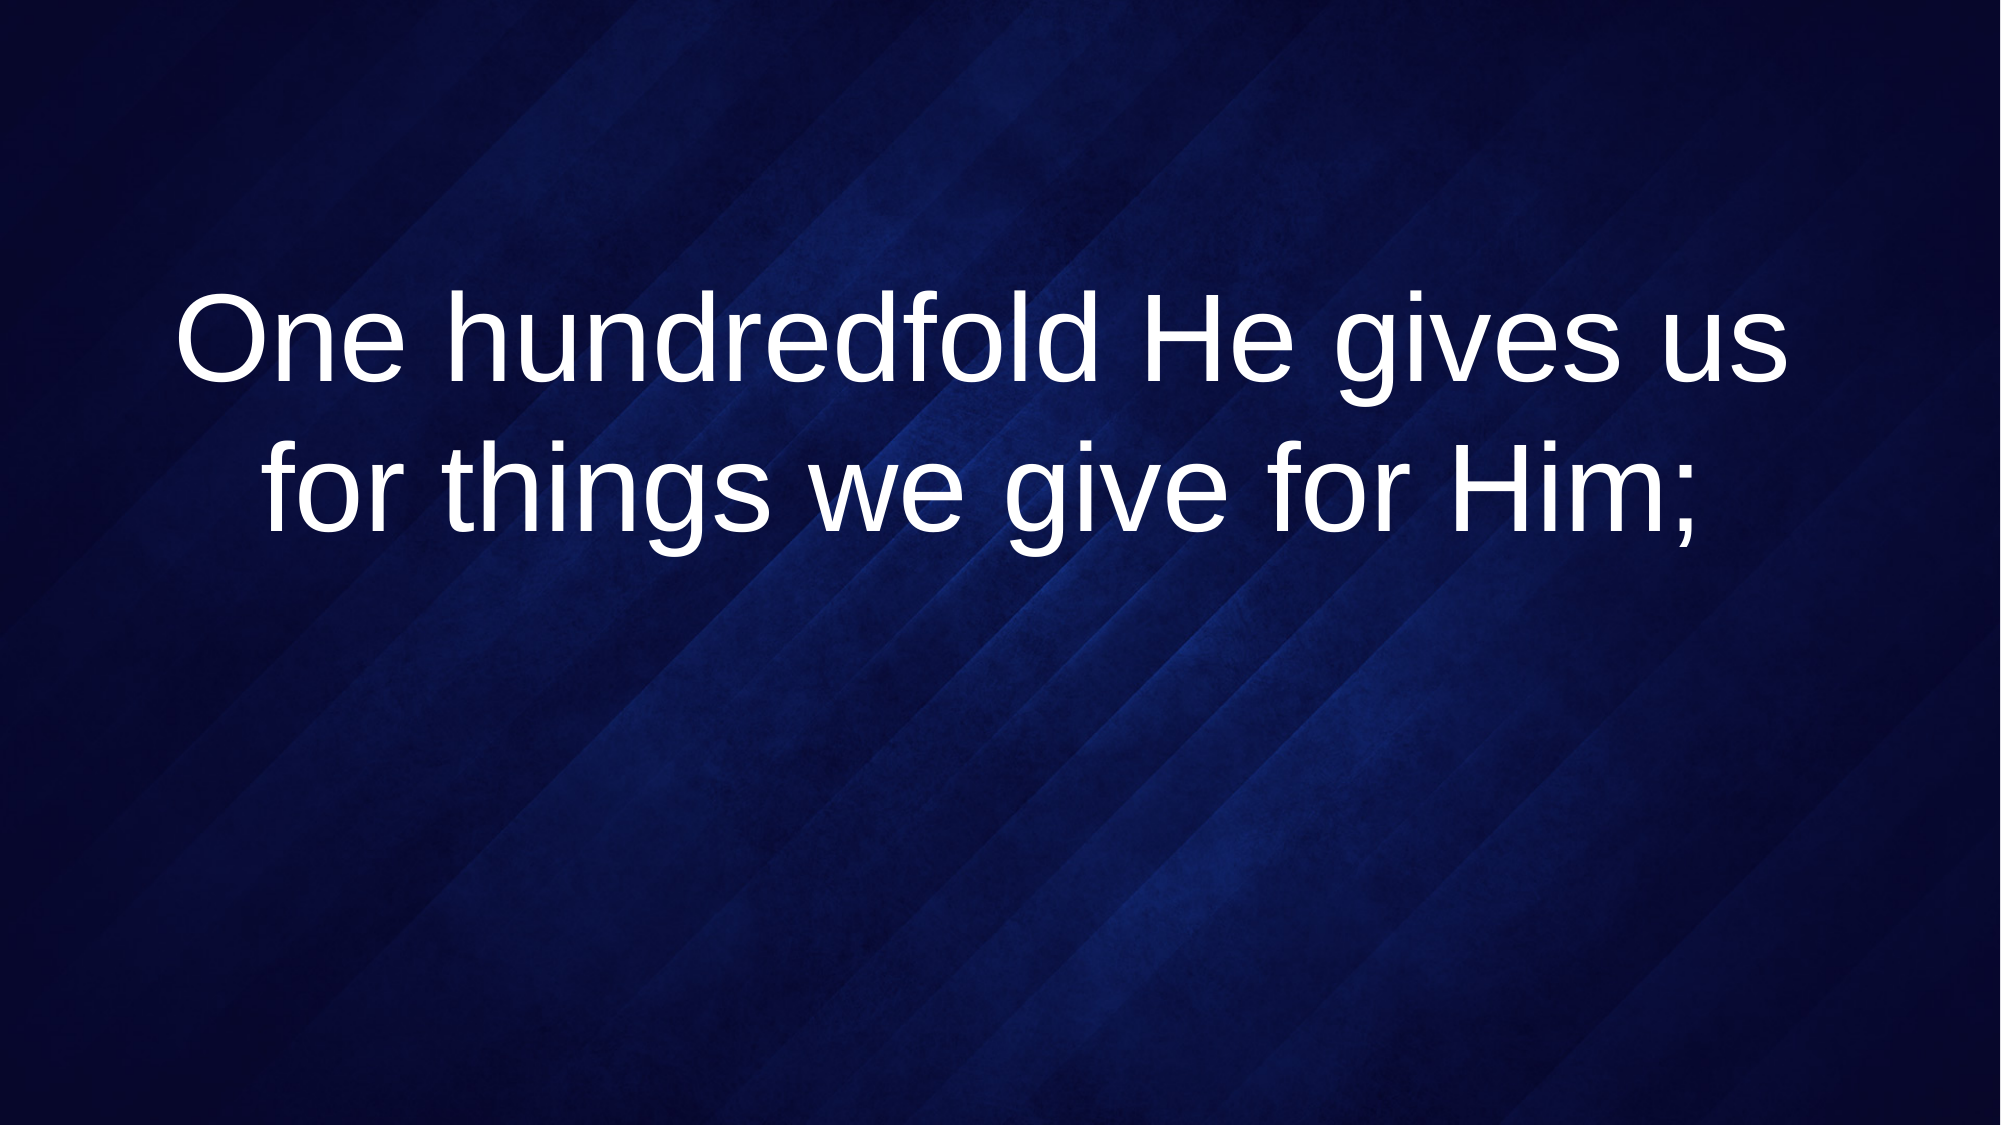

# One hundredfold He gives us for things we give for Him;